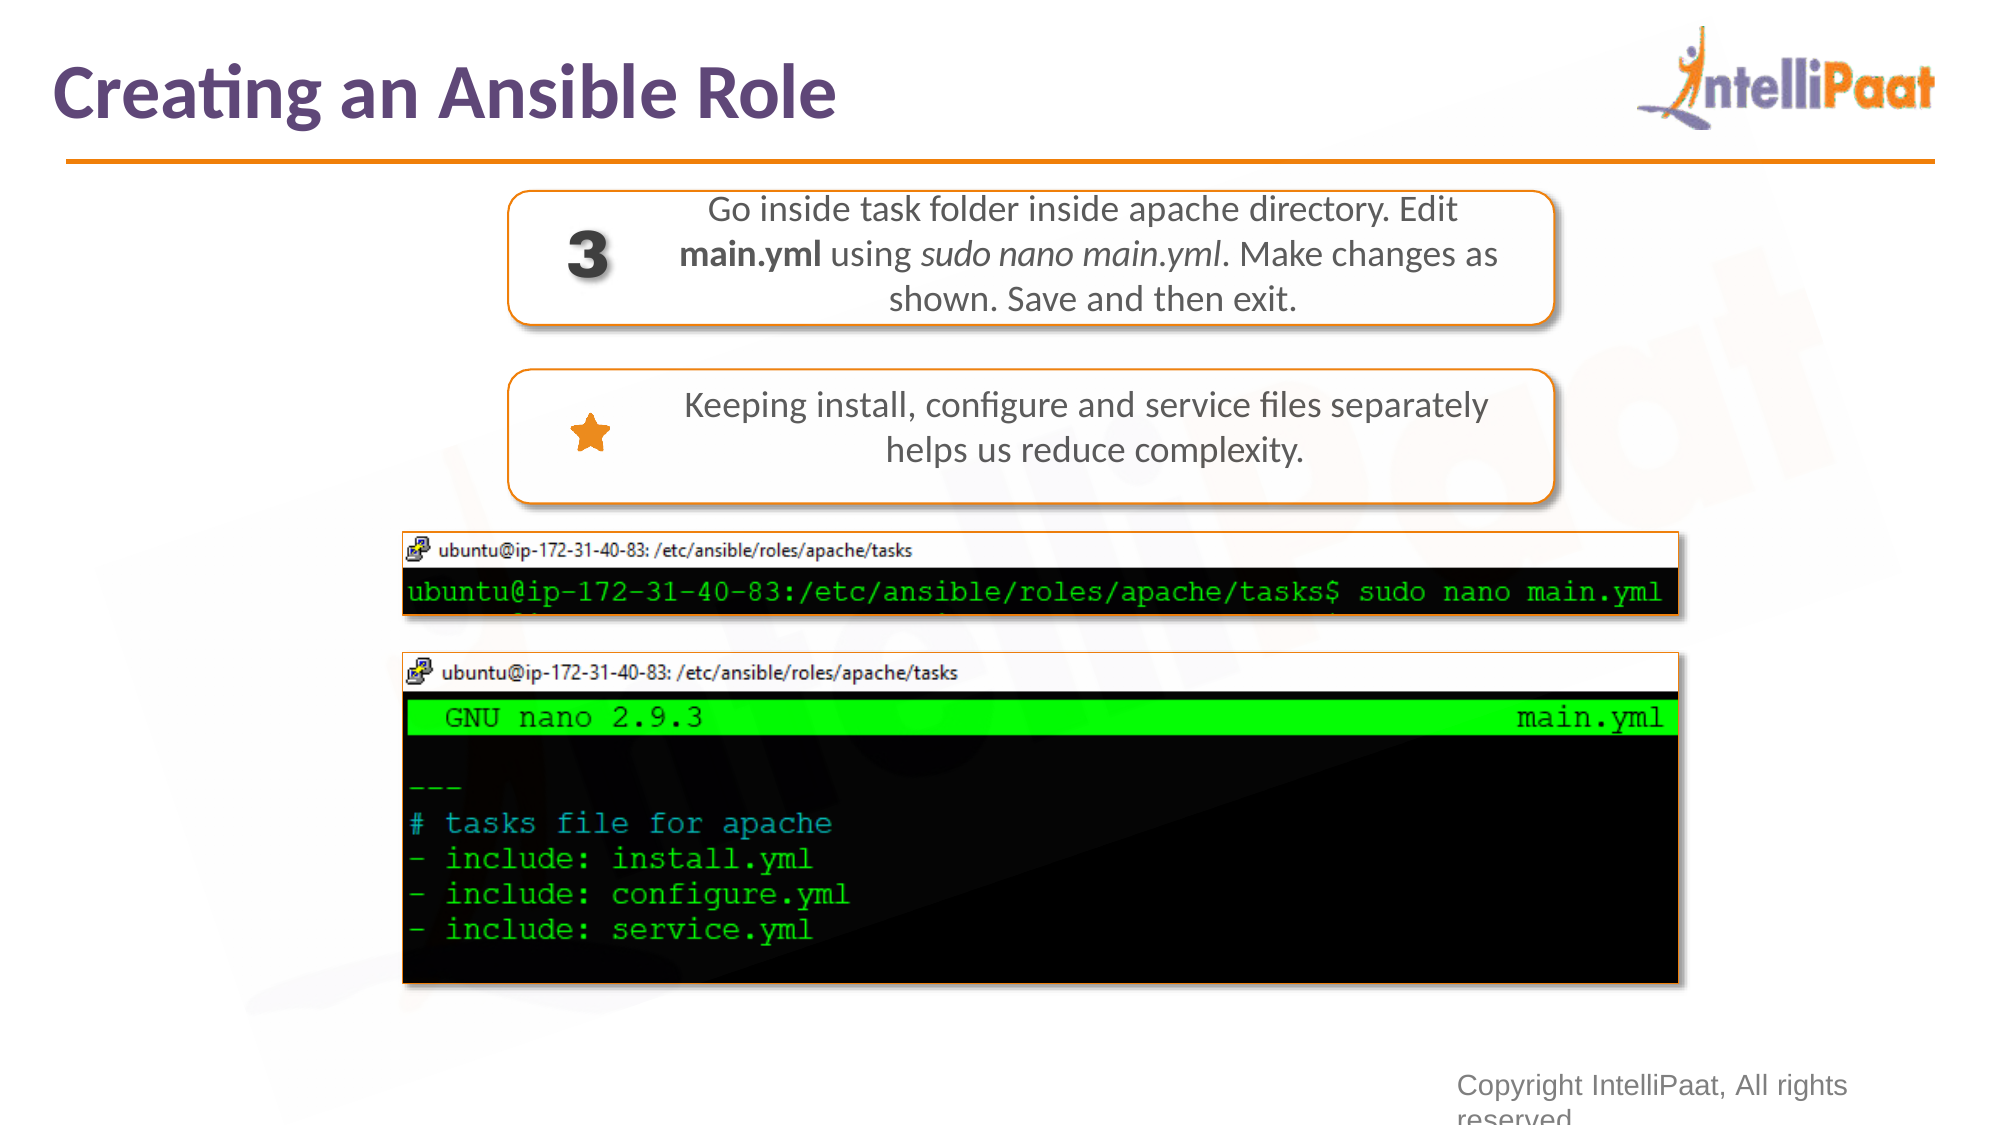

# Creating an Ansible Role
Go inside task folder inside apache directory. Edit  main.yml using sudo nano main.yml. Make changes as  shown. Save and then exit.

3

Keeping install, configure and service files separately  helps us reduce complexity.

Copyright IntelliPaat, All rights reserved